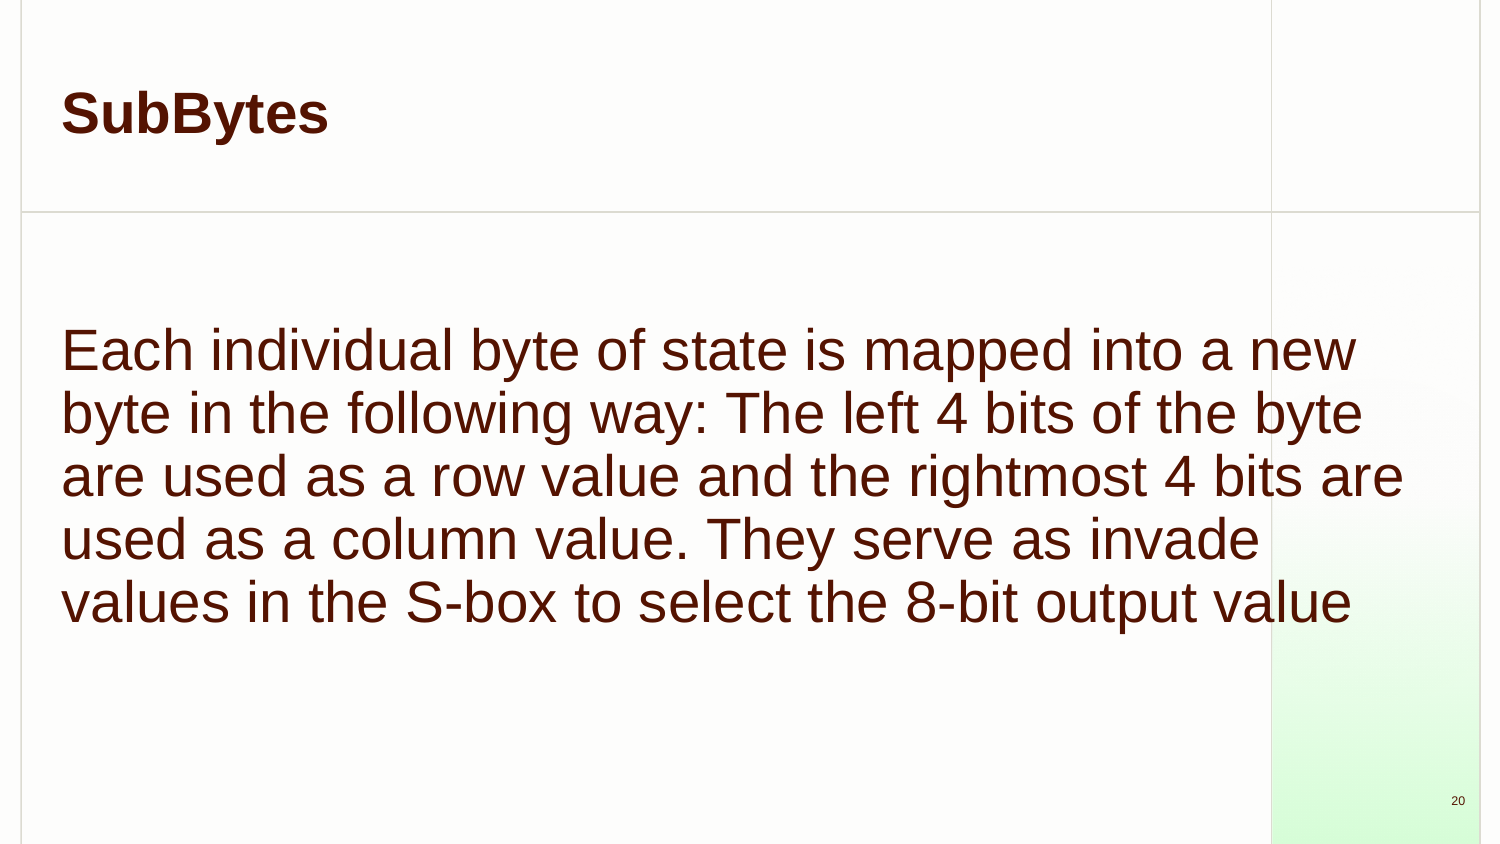

# SubBytes
Each individual byte of state is mapped into a new byte in the following way: The left 4 bits of the byte are used as a row value and the rightmost 4 bits are used as a column value. They serve as invade values in the S-box to select the 8-bit output value
20